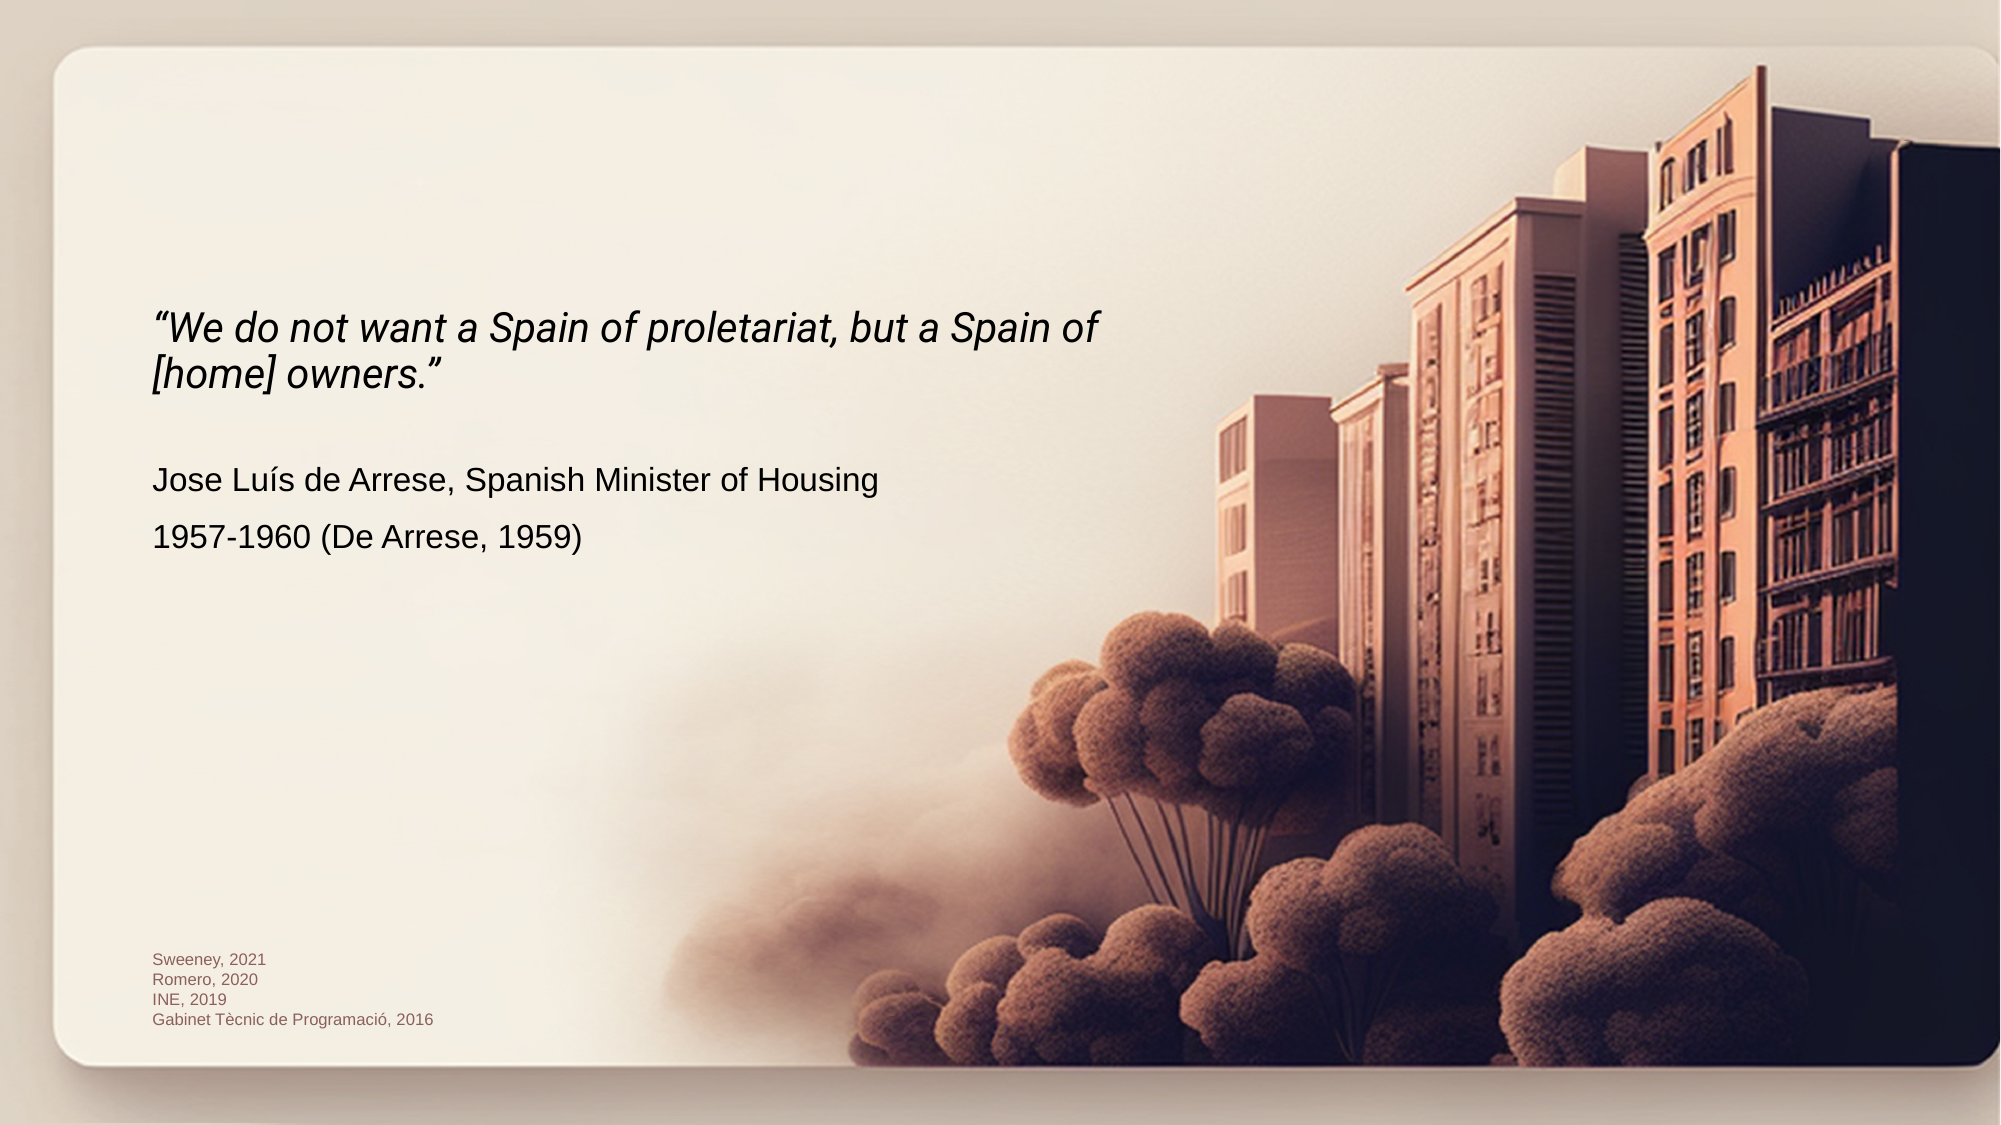

“We do not want a Spain of proletariat, but a Spain of
[home] owners.”
Jose Luís de Arrese, Spanish Minister of Housing
1957-1960 (De Arrese, 1959)
Sweeney, 2021
Romero, 2020
INE, 2019
Gabinet Tècnic de Programació, 2016